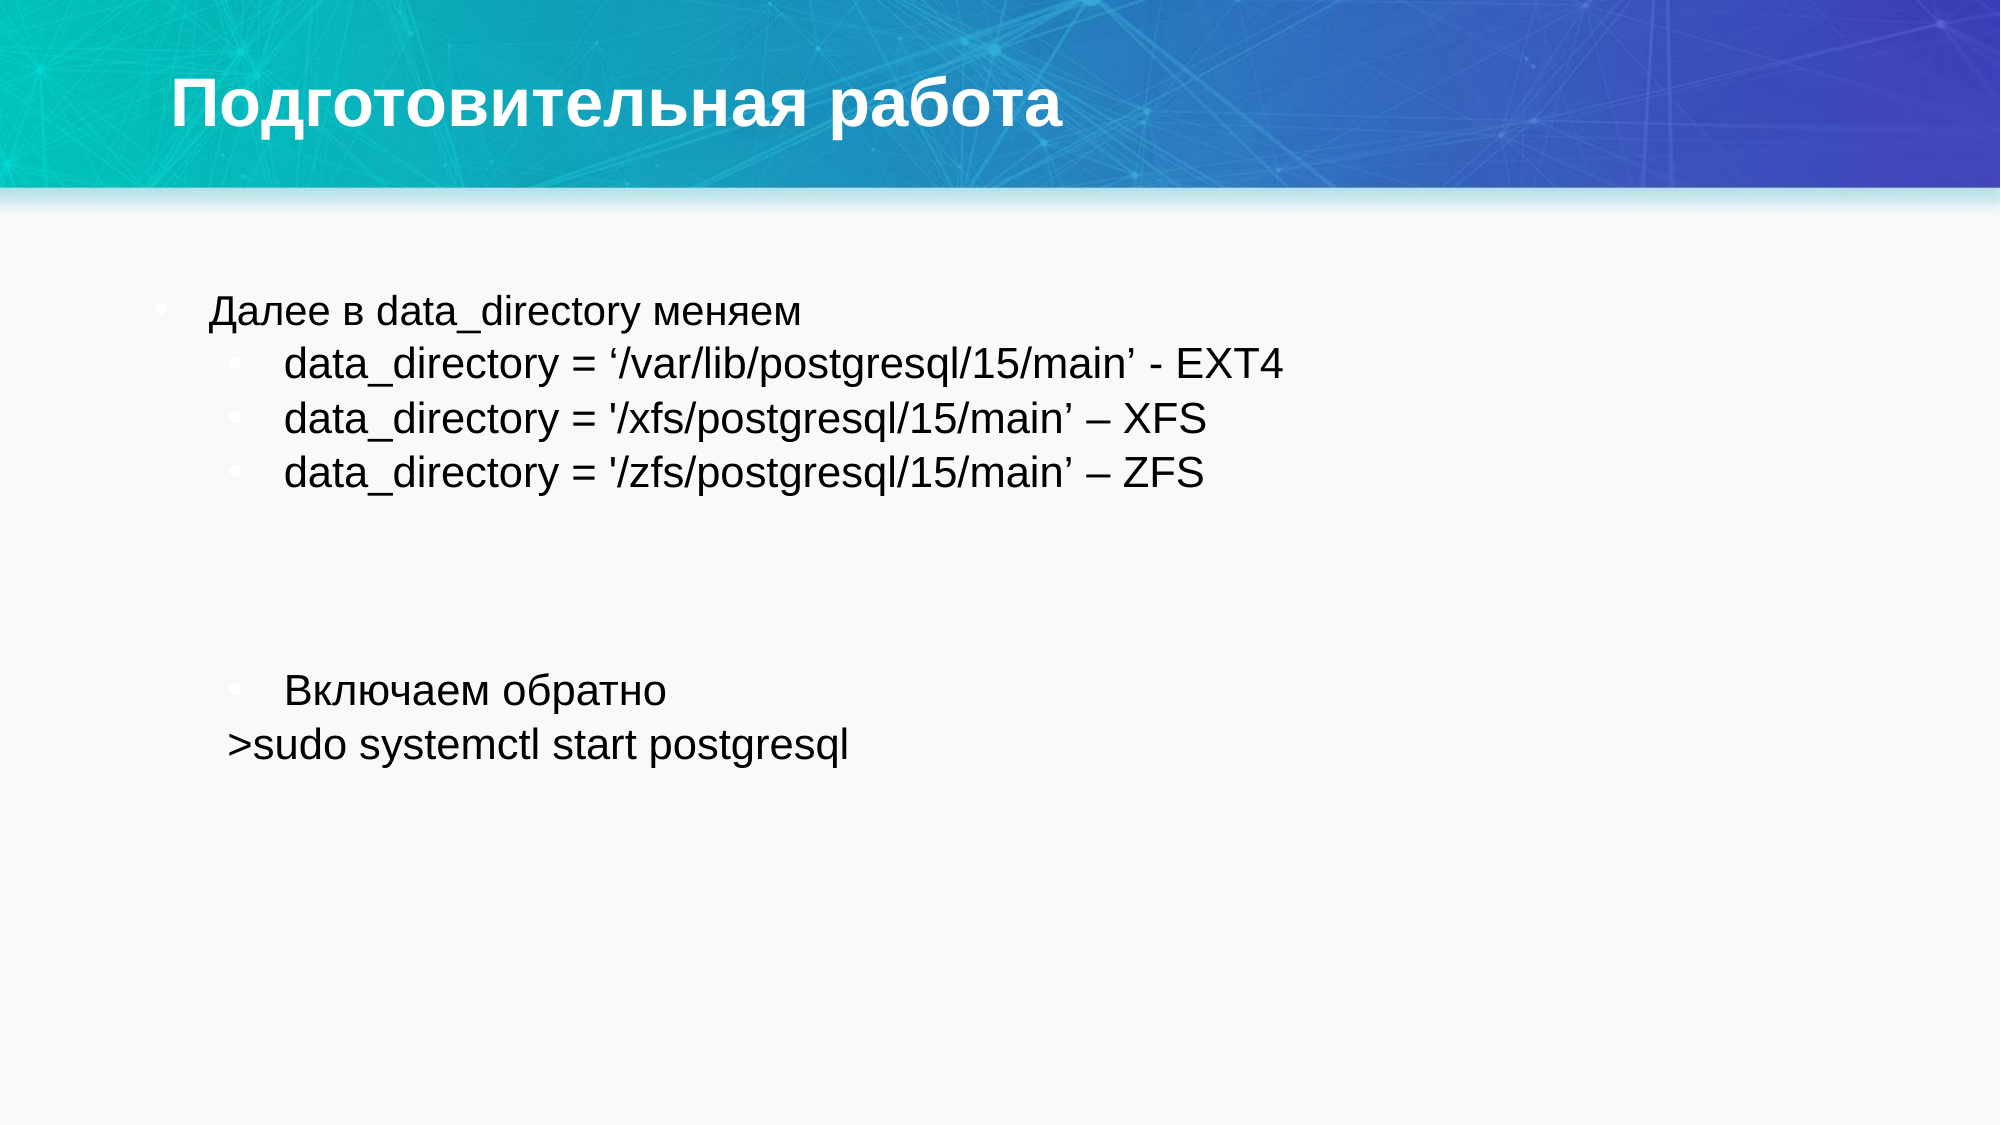

Подготовительная работа

Далее в data_directory меняем
data_directory = ‘/var/lib/postgresql/15/main’ - EXT4
data_directory = '/xfs/postgresql/15/main’ – XFS
data_directory = '/zfs/postgresql/15/main’ – ZFS

Включаем обратно
>sudo systemctl start postgresql